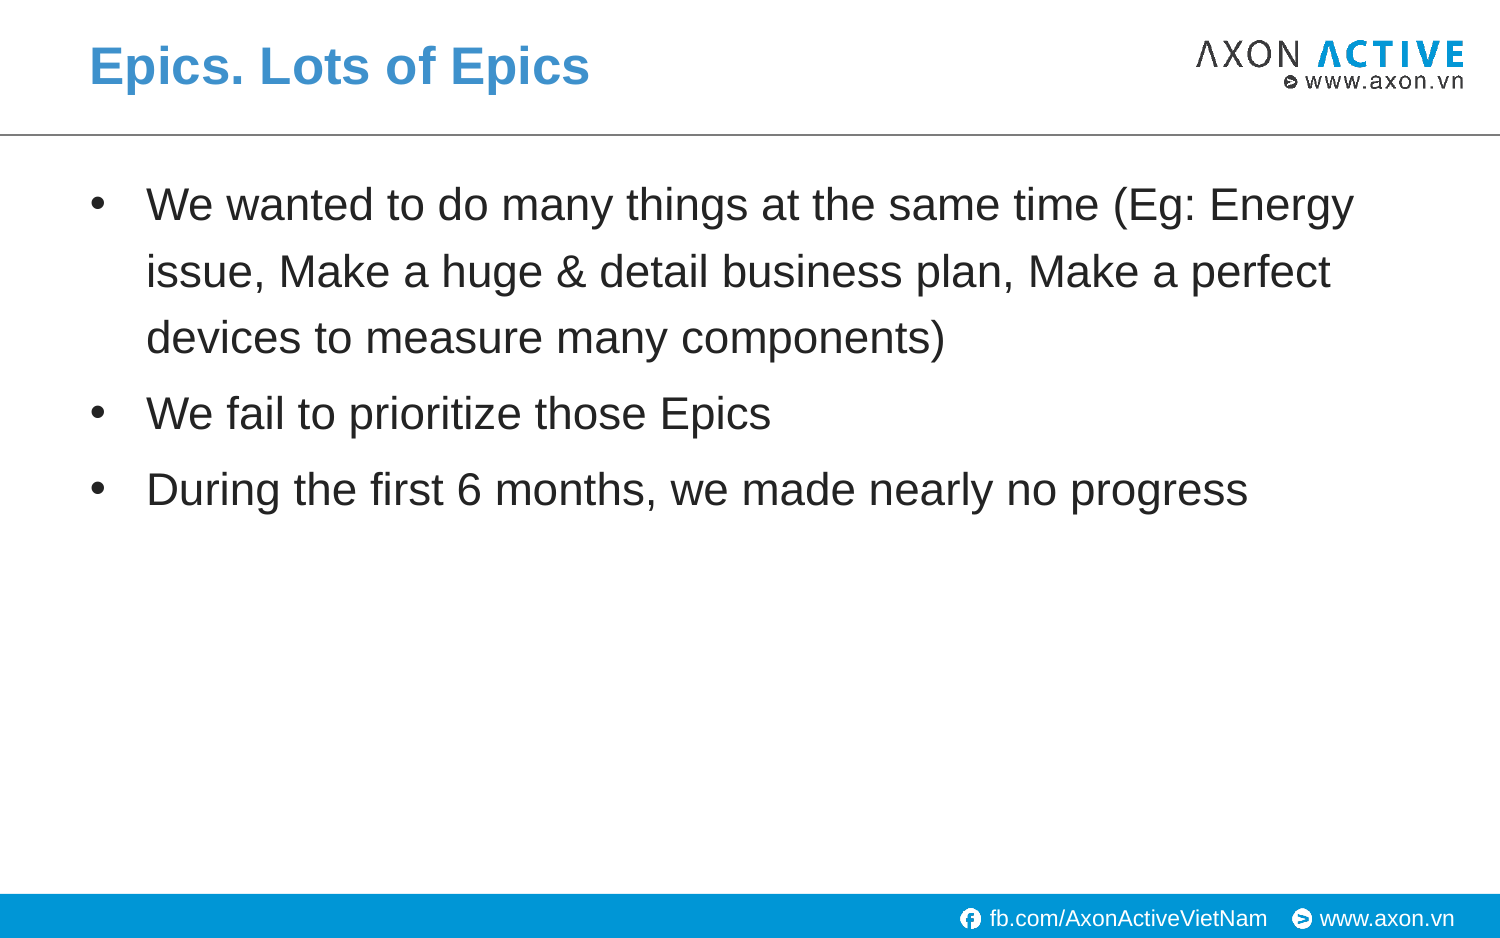

# Epics. Lots of Epics
We wanted to do many things at the same time (Eg: Energy issue, Make a huge & detail business plan, Make a perfect devices to measure many components)
We fail to prioritize those Epics
During the first 6 months, we made nearly no progress